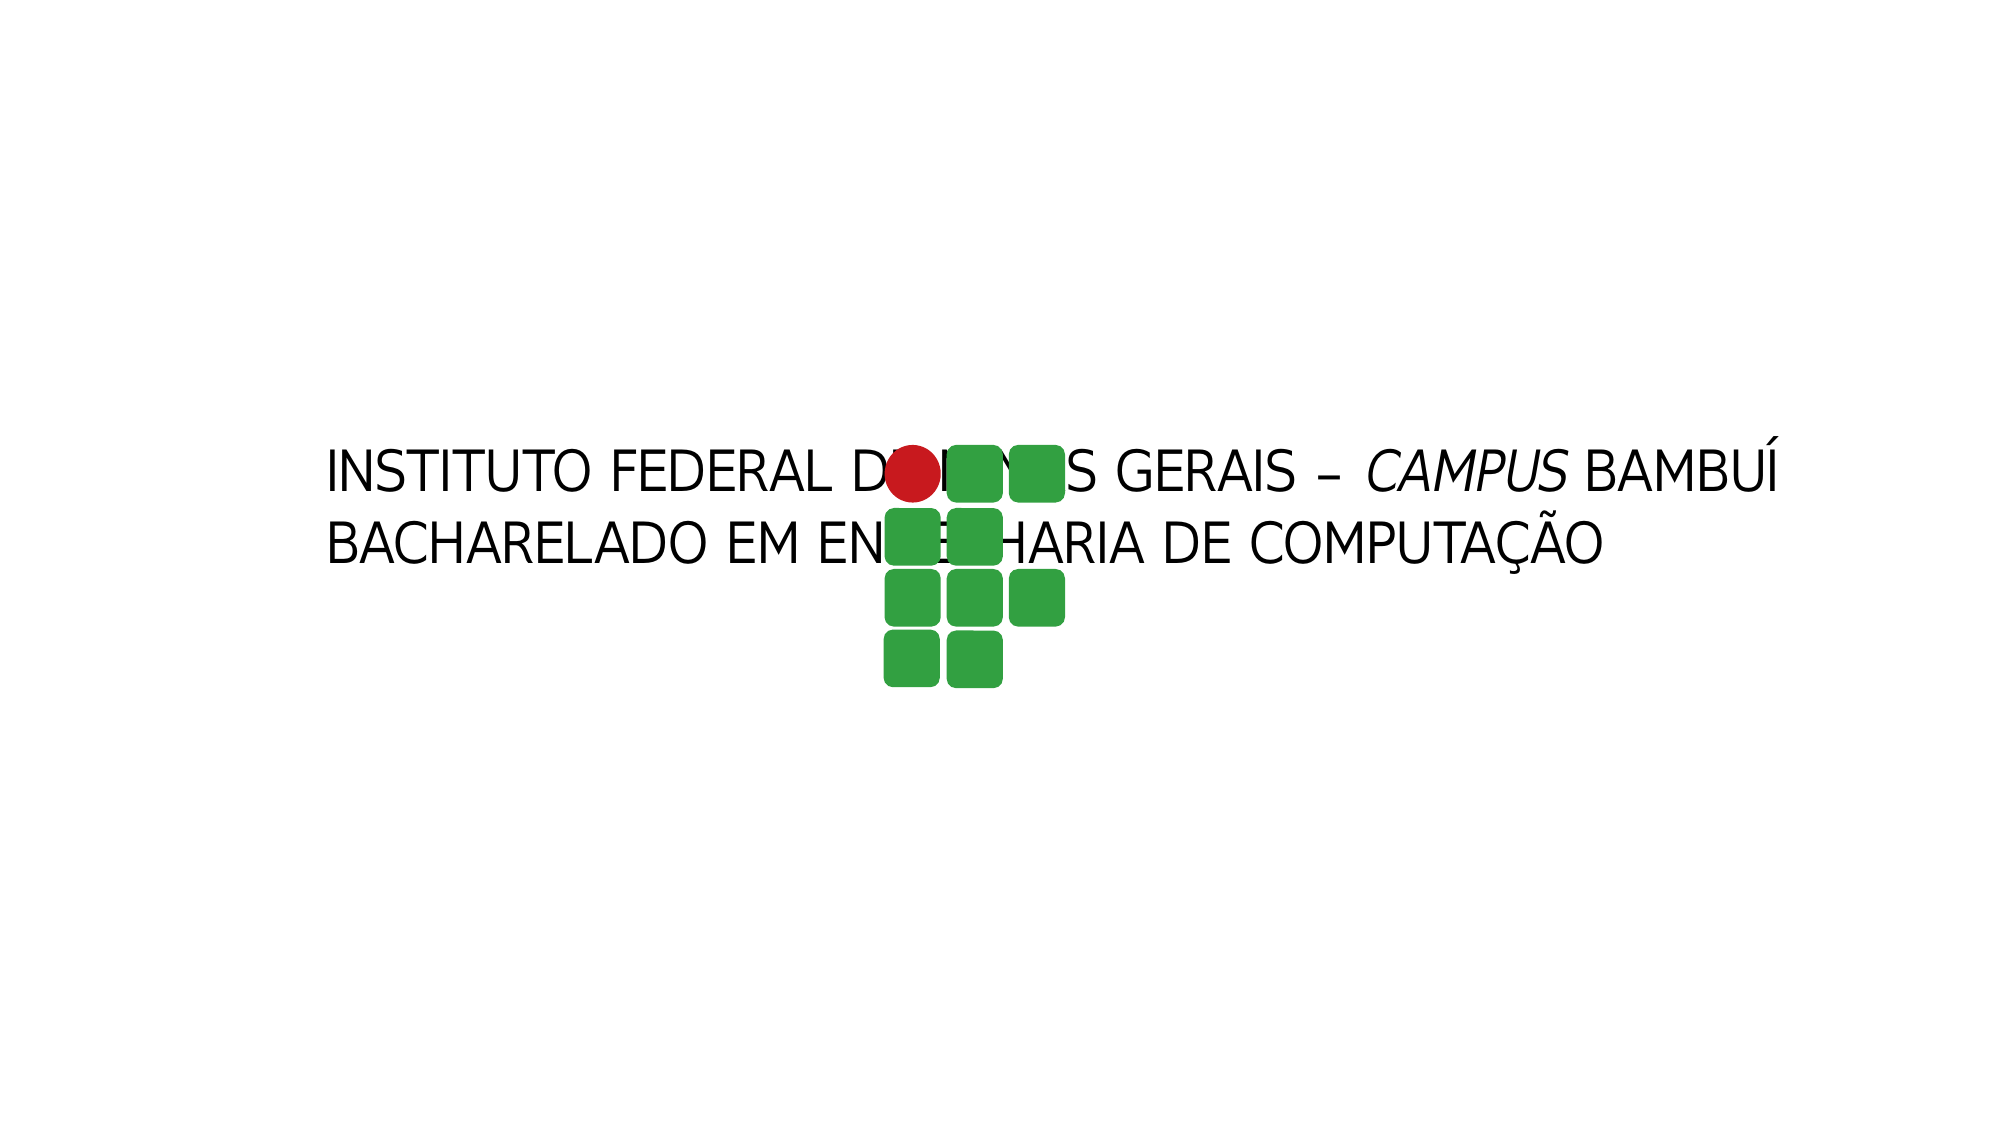

# INSTITUTO FEDERAL DE MINAS GERAIS – CAMPUS BAMBUÍ BACHARELADO EM ENGENHARIA DE COMPUTAÇÃO